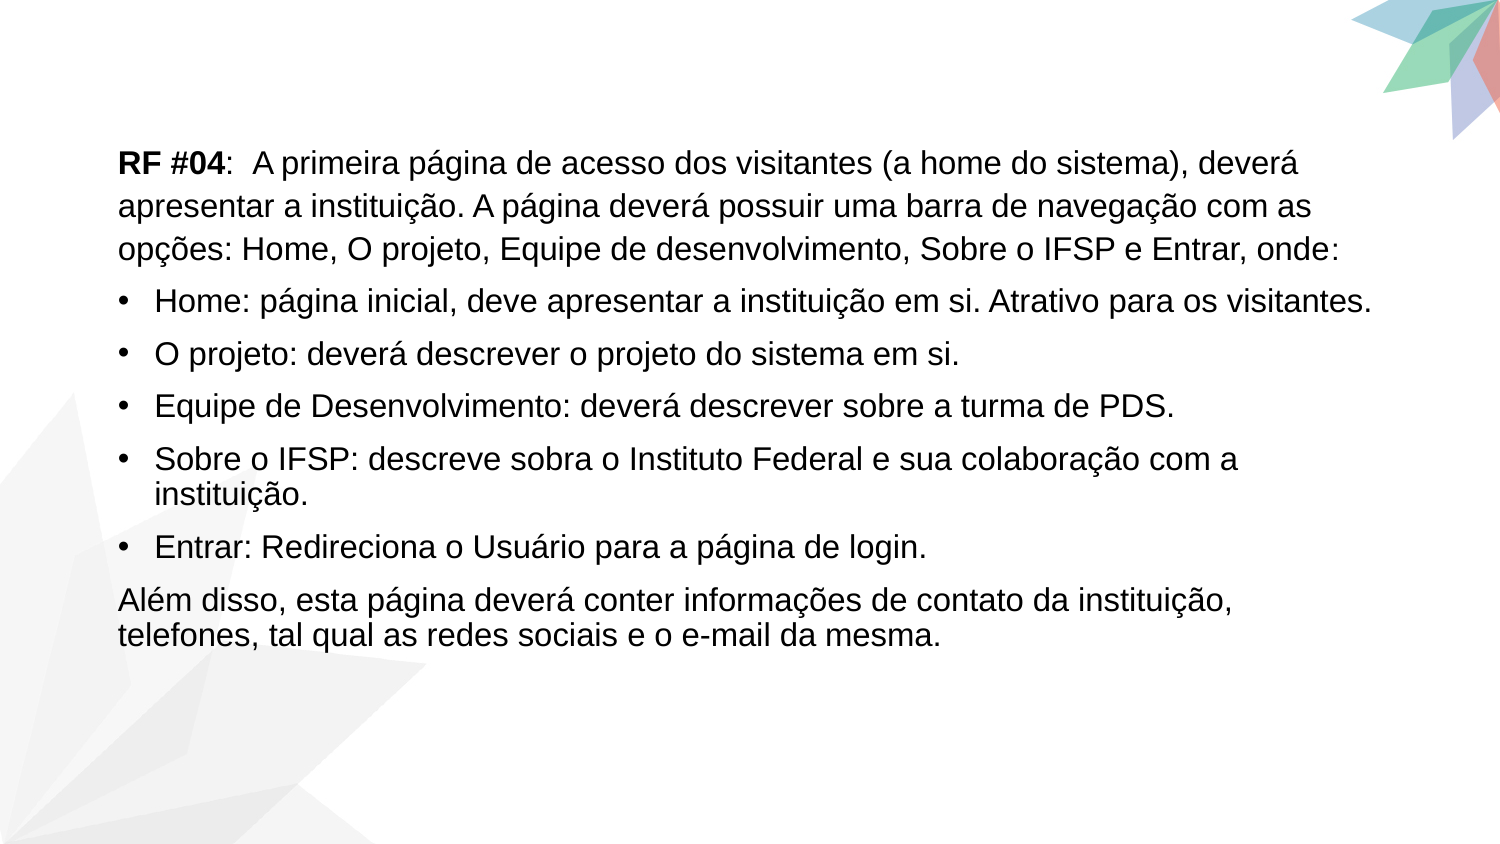

RF #04:  A primeira página de acesso dos visitantes (a home do sistema), deverá apresentar a instituição. A página deverá possuir uma barra de navegação com as opções: Home, O projeto, Equipe de desenvolvimento, Sobre o IFSP e Entrar, onde:
Home: página inicial, deve apresentar a instituição em si. Atrativo para os visitantes.
O projeto: deverá descrever o projeto do sistema em si.
Equipe de Desenvolvimento: deverá descrever sobre a turma de PDS.
Sobre o IFSP: descreve sobra o Instituto Federal e sua colaboração com a instituição.
Entrar: Redireciona o Usuário para a página de login.
Além disso, esta página deverá conter informações de contato da instituição, telefones, tal qual as redes sociais e o e-mail da mesma.